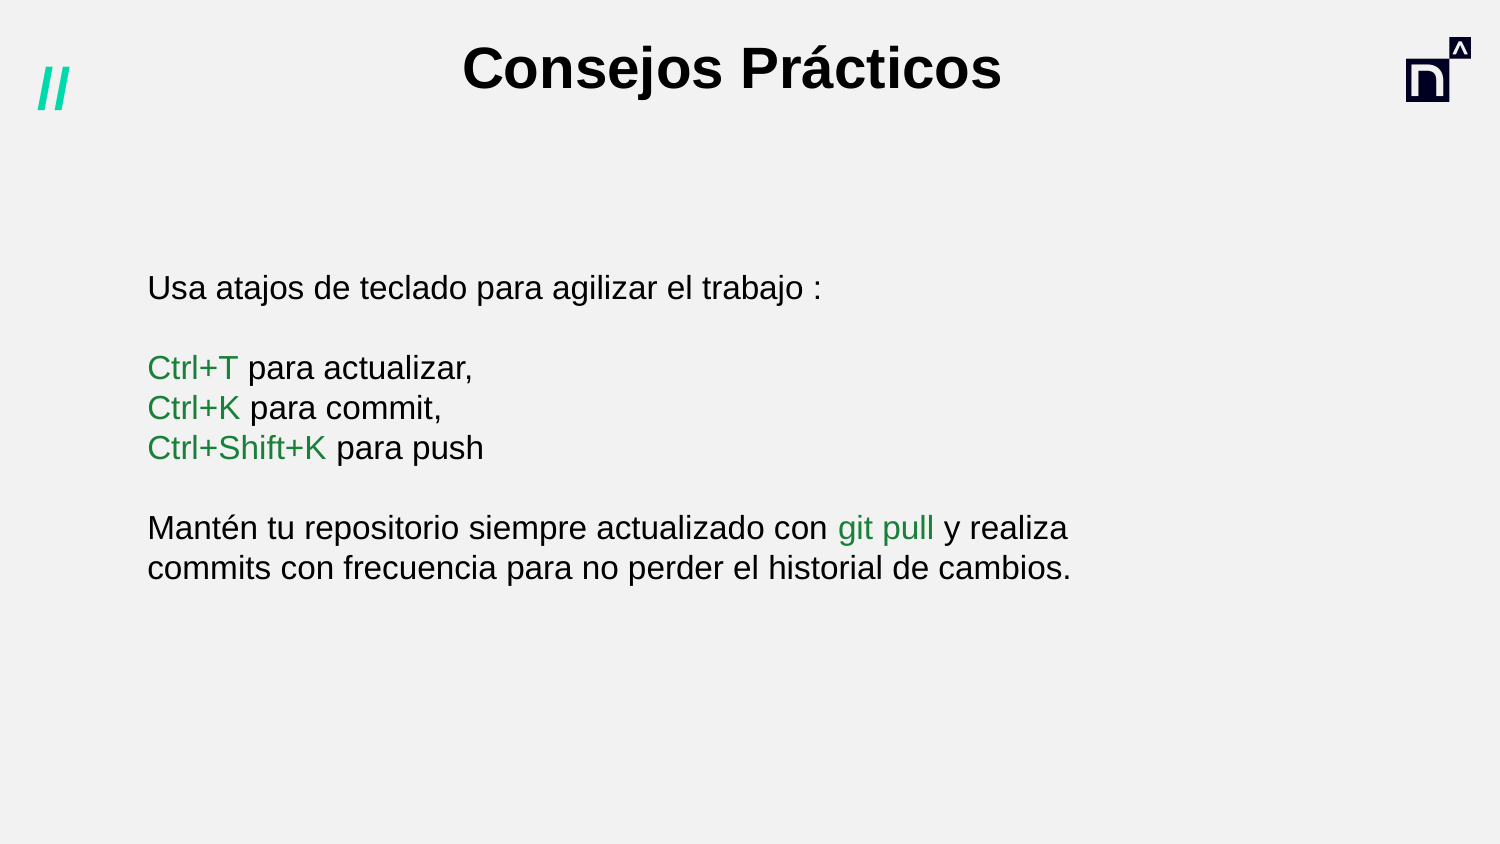

# Consejos Prácticos

Usa atajos de teclado para agilizar el trabajo :

Ctrl+T para actualizar,
Ctrl+K para commit,
Ctrl+Shift+K para push

Mantén tu repositorio siempre actualizado con git pull y realiza commits con frecuencia para no perder el historial de cambios.